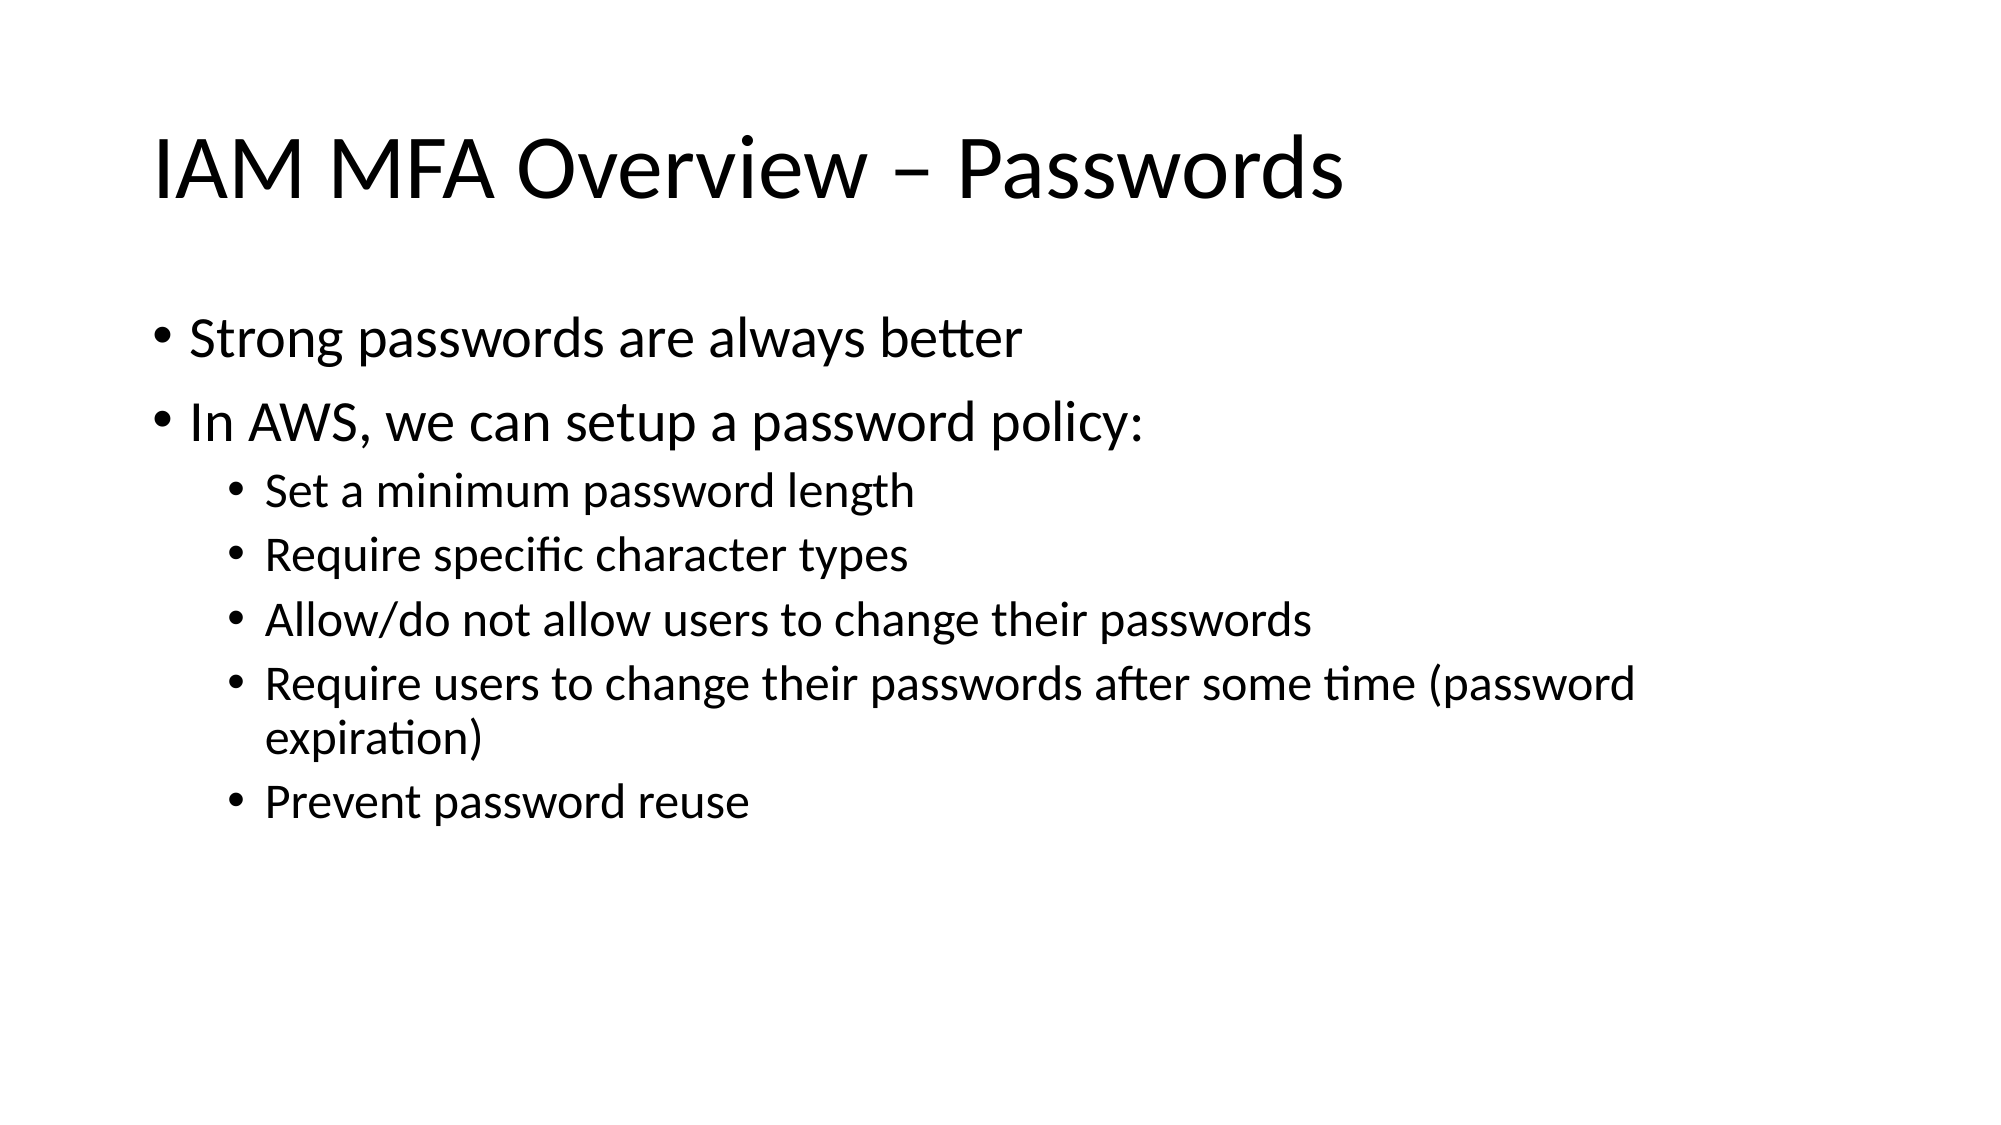

# IAM MFA Overview – Passwords
Strong passwords are always better
In AWS, we can setup a password policy:
Set a minimum password length
Require specific character types
Allow/do not allow users to change their passwords
Require users to change their passwords after some time (password expiration)
Prevent password reuse